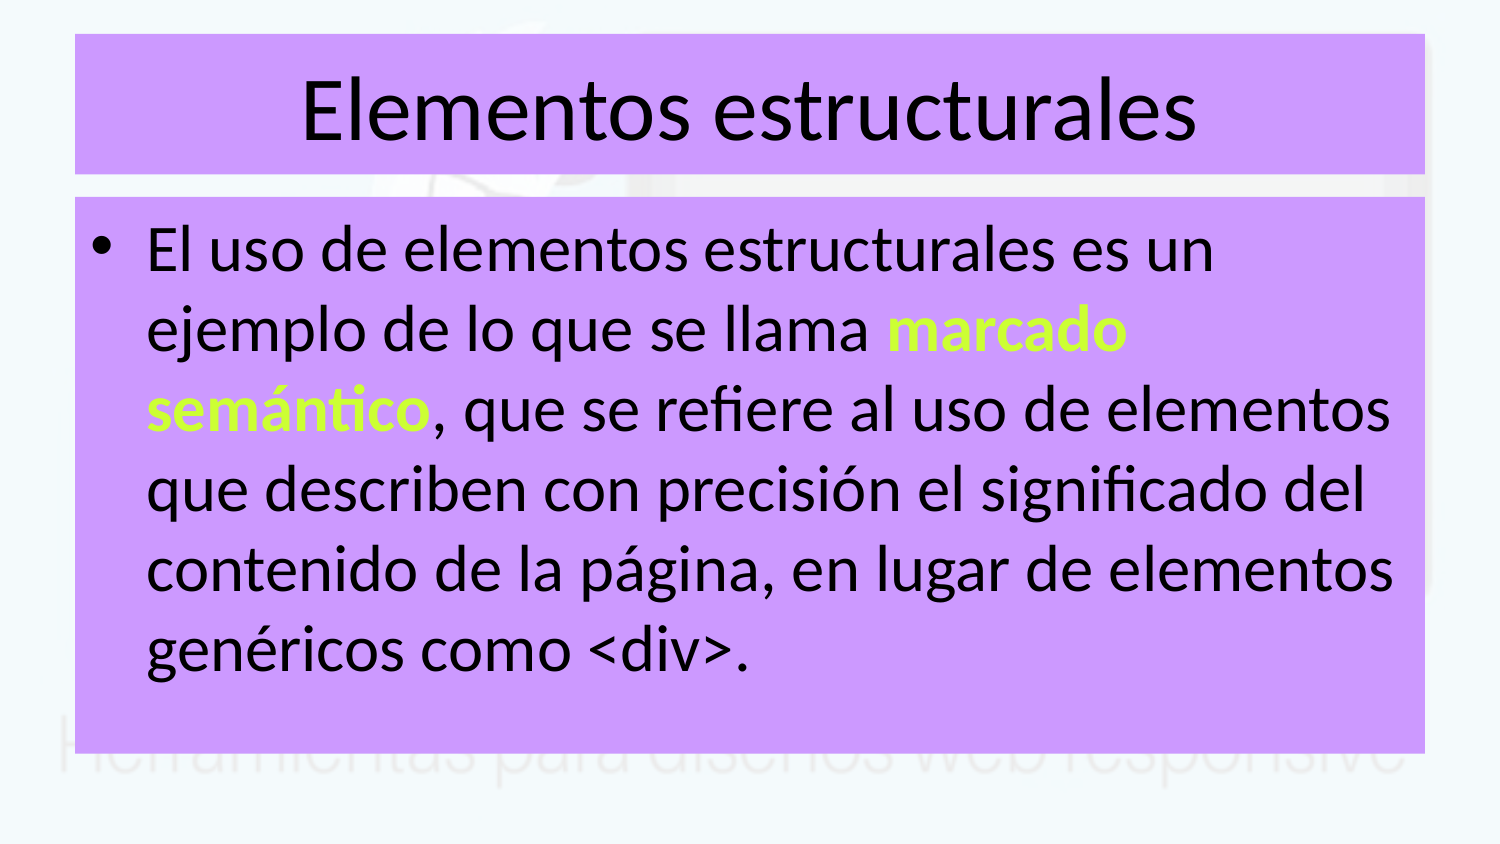

# Elementos estructurales
El uso de elementos estructurales es un ejemplo de lo que se llama marcado semántico, que se refiere al uso de elementos que describen con precisión el significado del contenido de la página, en lugar de elementos genéricos como <div>.